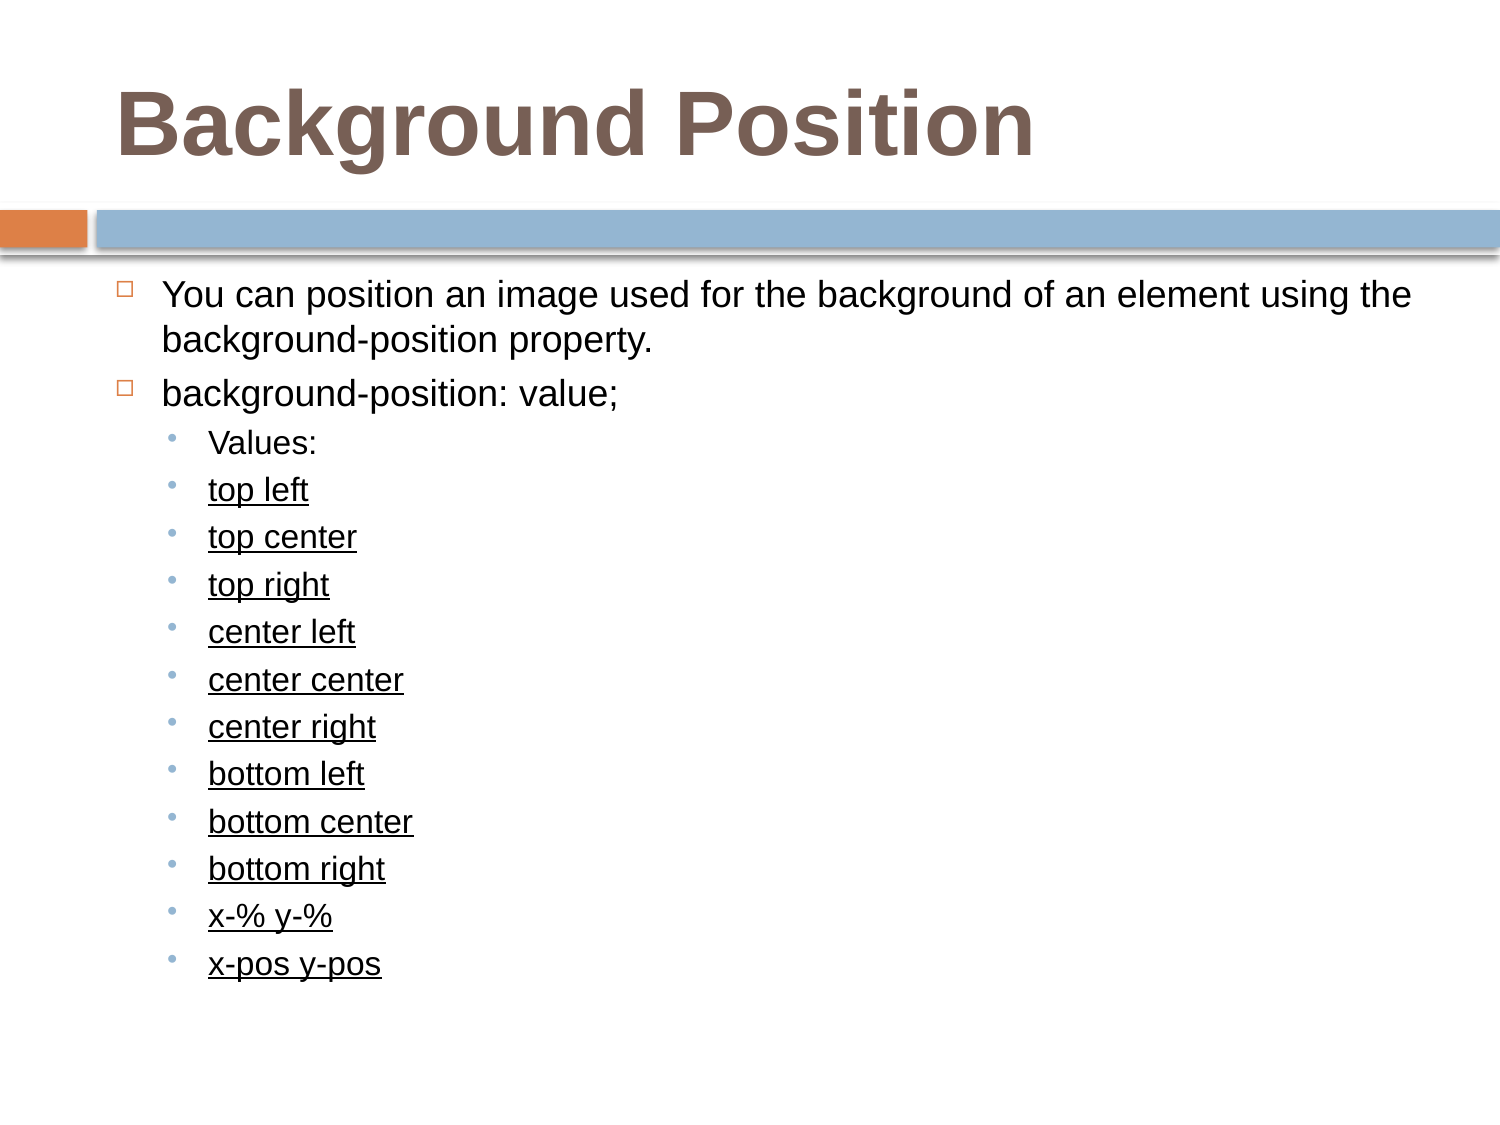

# Background Position
You can position an image used for the background of an element using the background-position property.
background-position: value;
Values:
top left
top center
top right
center left
center center
center right
bottom left
bottom center
bottom right
x-% y-%
x-pos y-pos